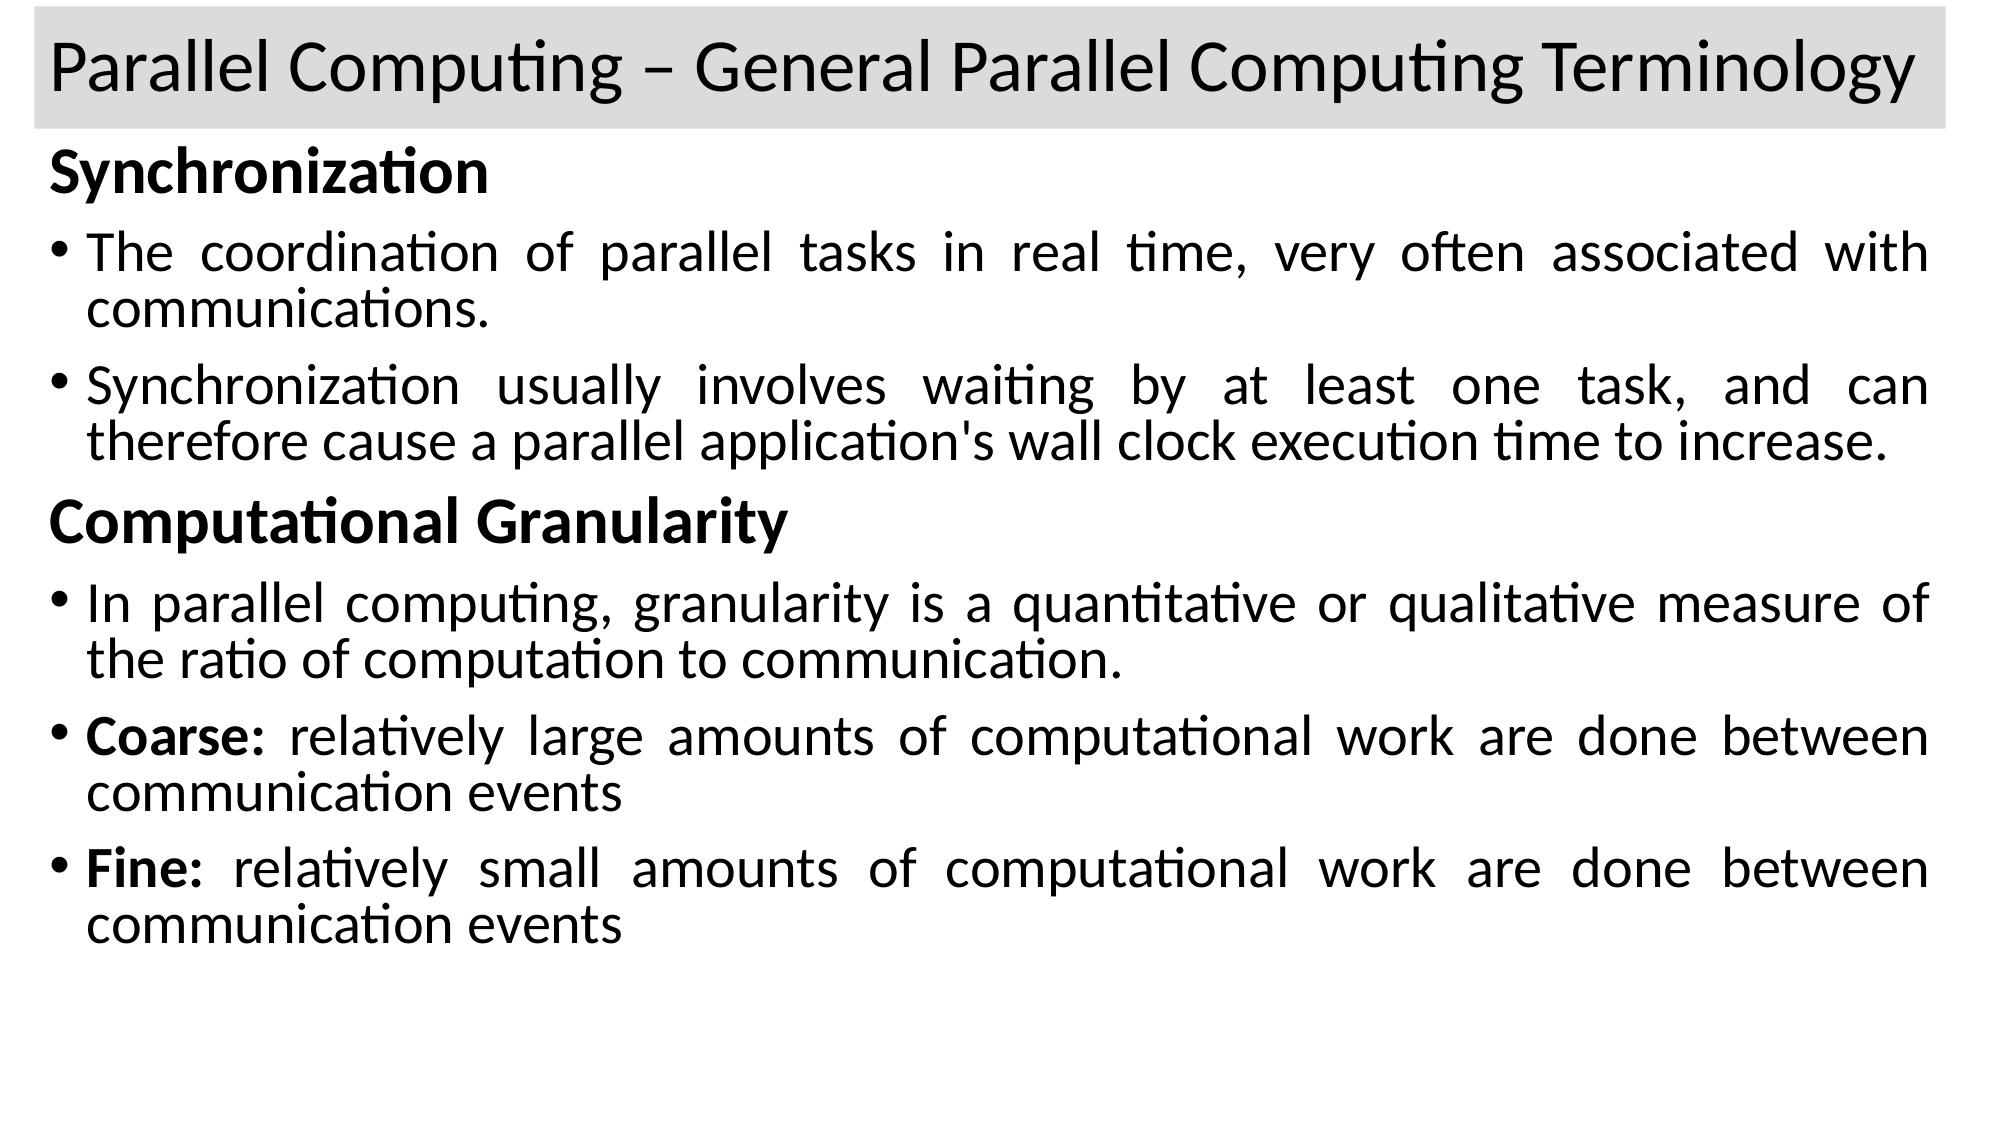

# Parallel Computing – General Parallel Computing Terminology
Synchronization
The coordination of parallel tasks in real time, very often associated with communications.
Synchronization usually involves waiting by at least one task, and can therefore cause a parallel application's wall clock execution time to increase.
Computational Granularity
In parallel computing, granularity is a quantitative or qualitative measure of the ratio of computation to communication.
Coarse: relatively large amounts of computational work are done between communication events
Fine: relatively small amounts of computational work are done between communication events